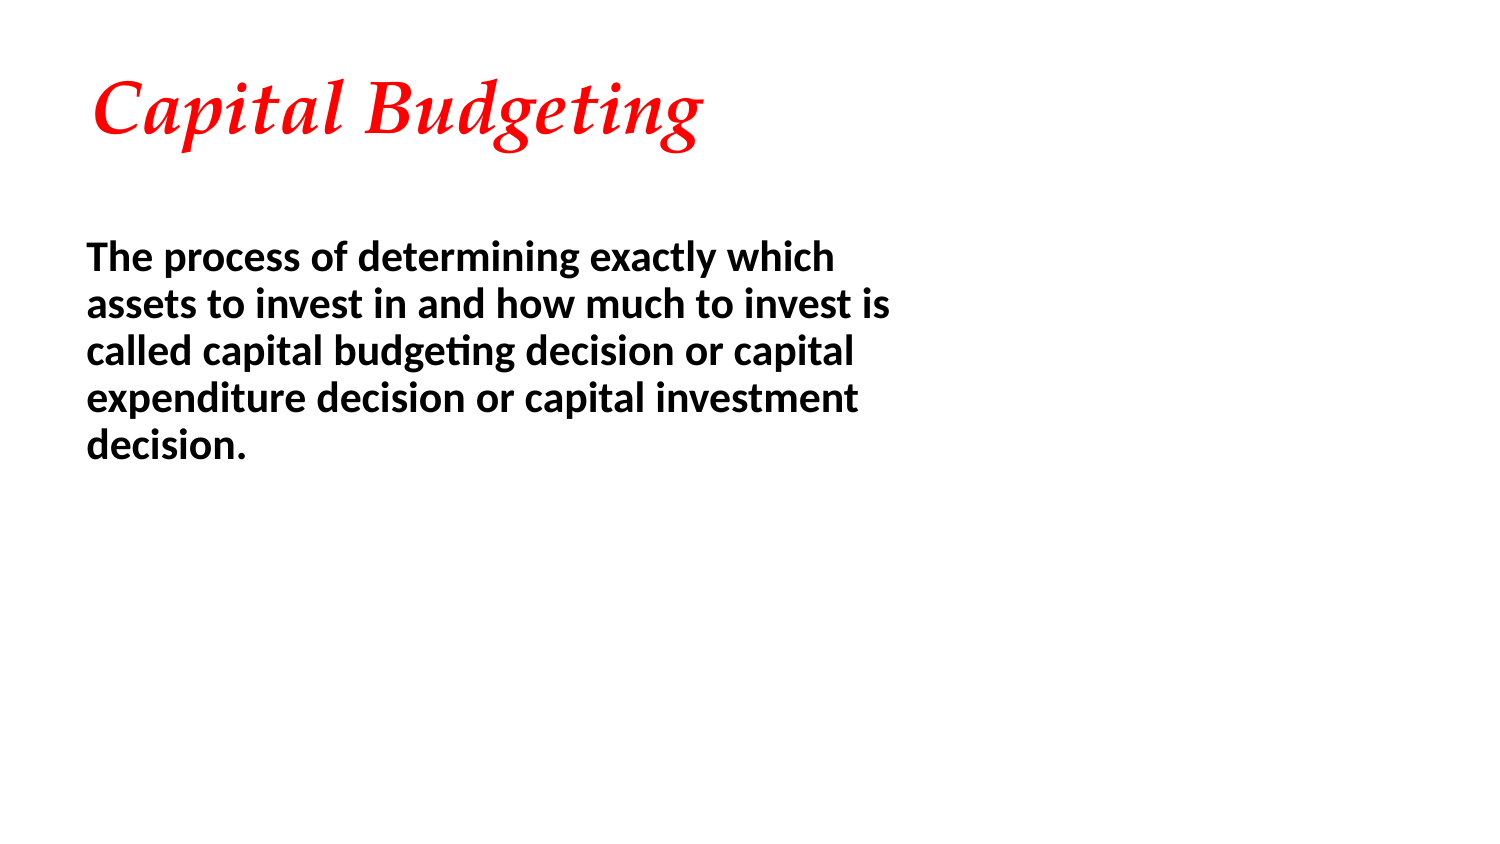

# Capital Budgeting
The process of determining exactly which assets to invest in and how much to invest is called capital budgeting decision or capital expenditure decision or capital investment decision.